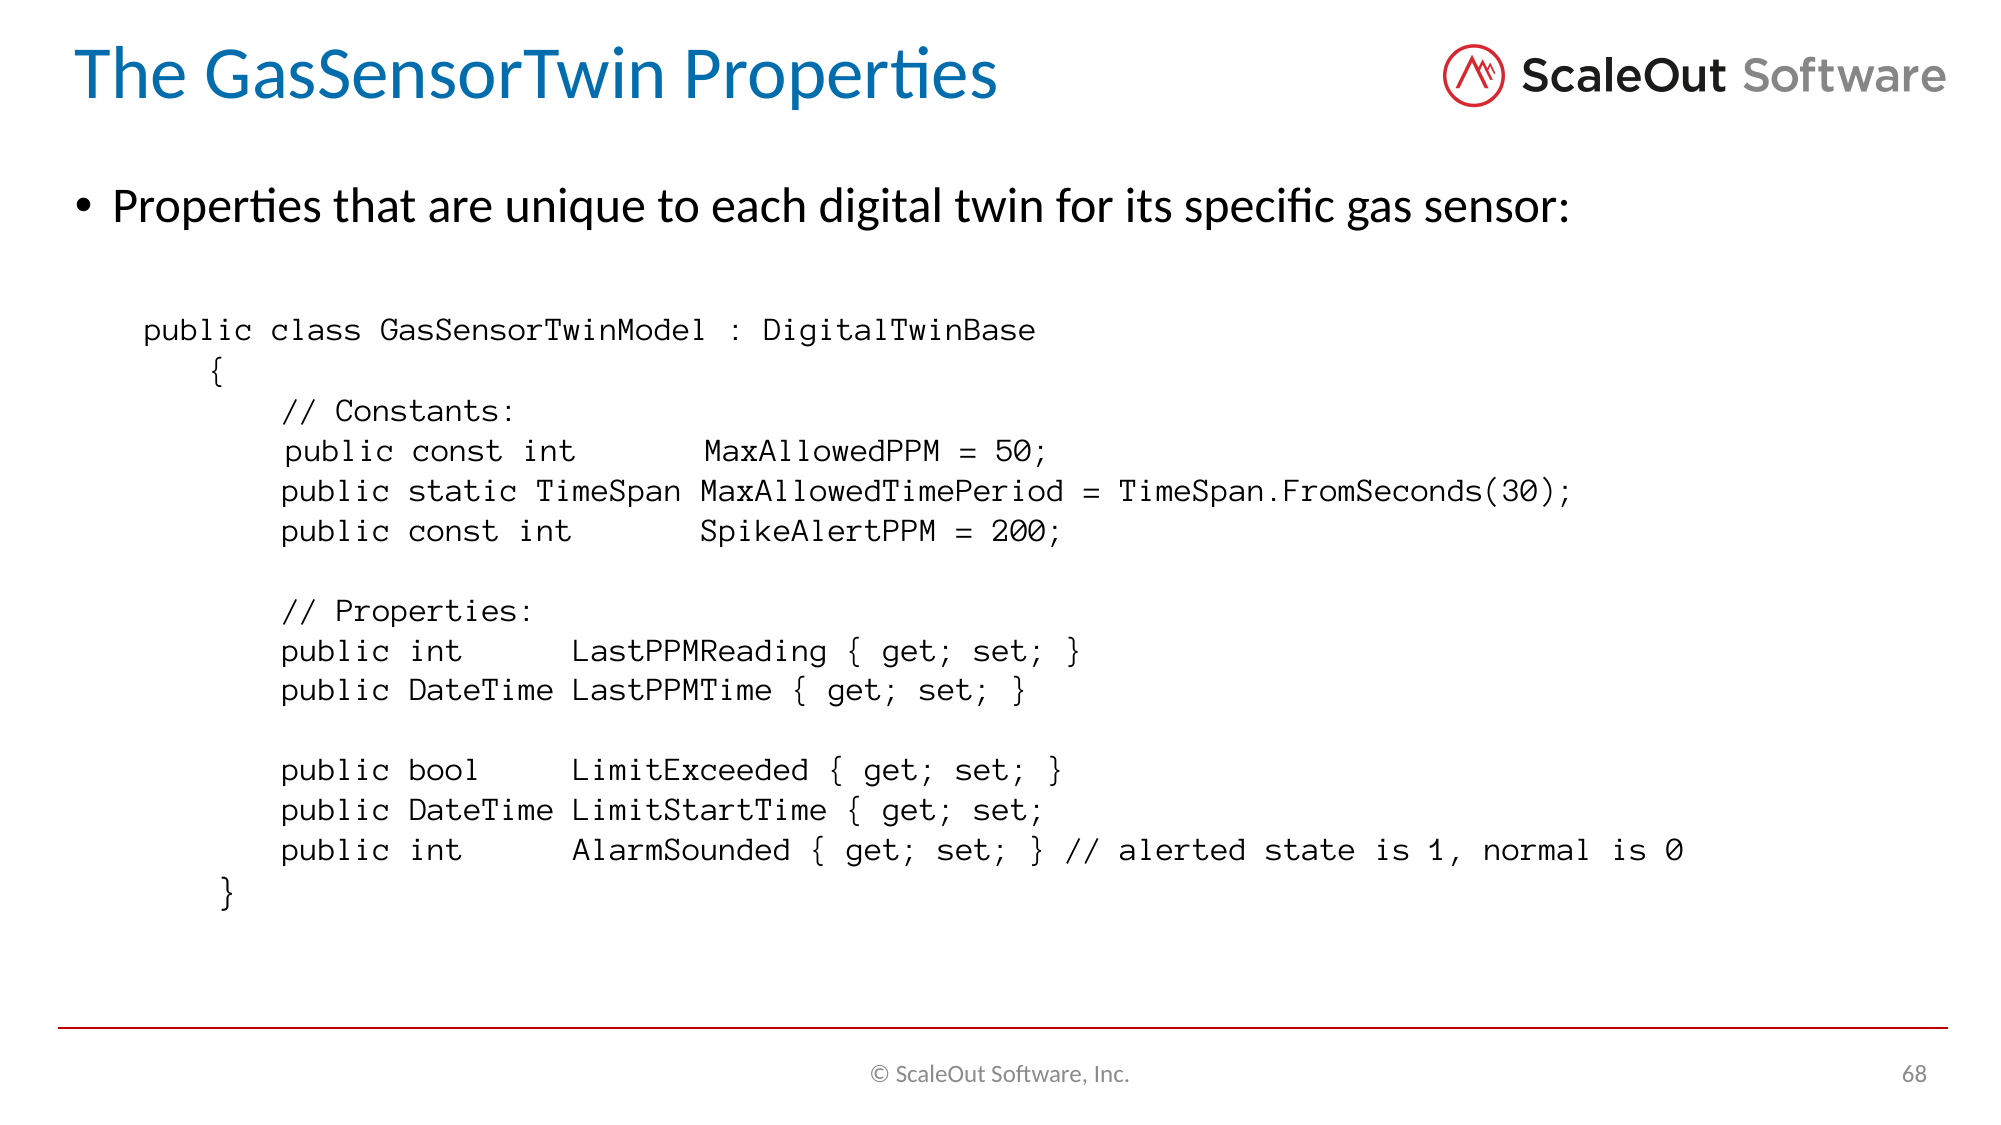

# The GasSensorTwin Properties
Properties that are unique to each digital twin for its specific gas sensor:
 public class GasSensorTwinModel : DigitalTwinBase
    {
        // Constants:
	public const int       MaxAllowedPPM = 50;
        public static TimeSpan MaxAllowedTimePeriod = TimeSpan.FromSeconds(30);
        public const int       SpikeAlertPPM = 200;

        // Properties:
        public int      LastPPMReading { get; set; }
        public DateTime LastPPMTime { get; set; }

        public bool     LimitExceeded { get; set; }
        public DateTime LimitStartTime { get; set;
        public int      AlarmSounded { get; set; } // alerted state is 1, normal is 0
    }
© ScaleOut Software, Inc.
68